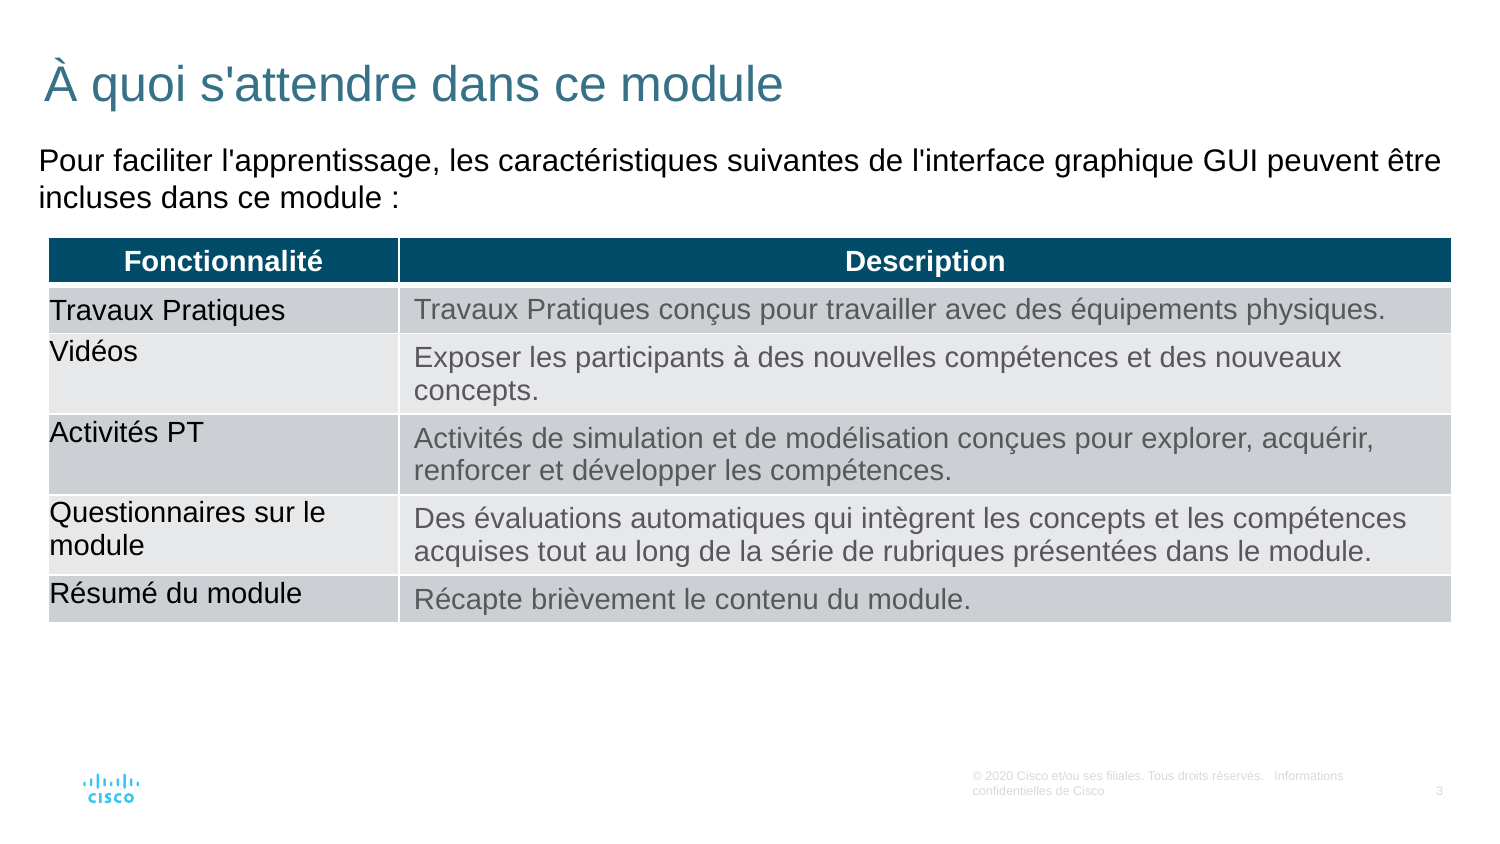

# À quoi s'attendre dans ce module
Pour faciliter l'apprentissage, les caractéristiques suivantes de l'interface graphique GUI peuvent être incluses dans ce module :

| Fonctionnalité | Description |
| --- | --- |
| Travaux Pratiques | Travaux Pratiques conçus pour travailler avec des équipements physiques. |
| Vidéos | Exposer les participants à des nouvelles compétences et des nouveaux concepts. |
| Activités PT | Activités de simulation et de modélisation conçues pour explorer, acquérir, renforcer et développer les compétences. |
| Questionnaires sur le module | Des évaluations automatiques qui intègrent les concepts et les compétences acquises tout au long de la série de rubriques présentées dans le module. |
| Résumé du module | Récapte brièvement le contenu du module. |